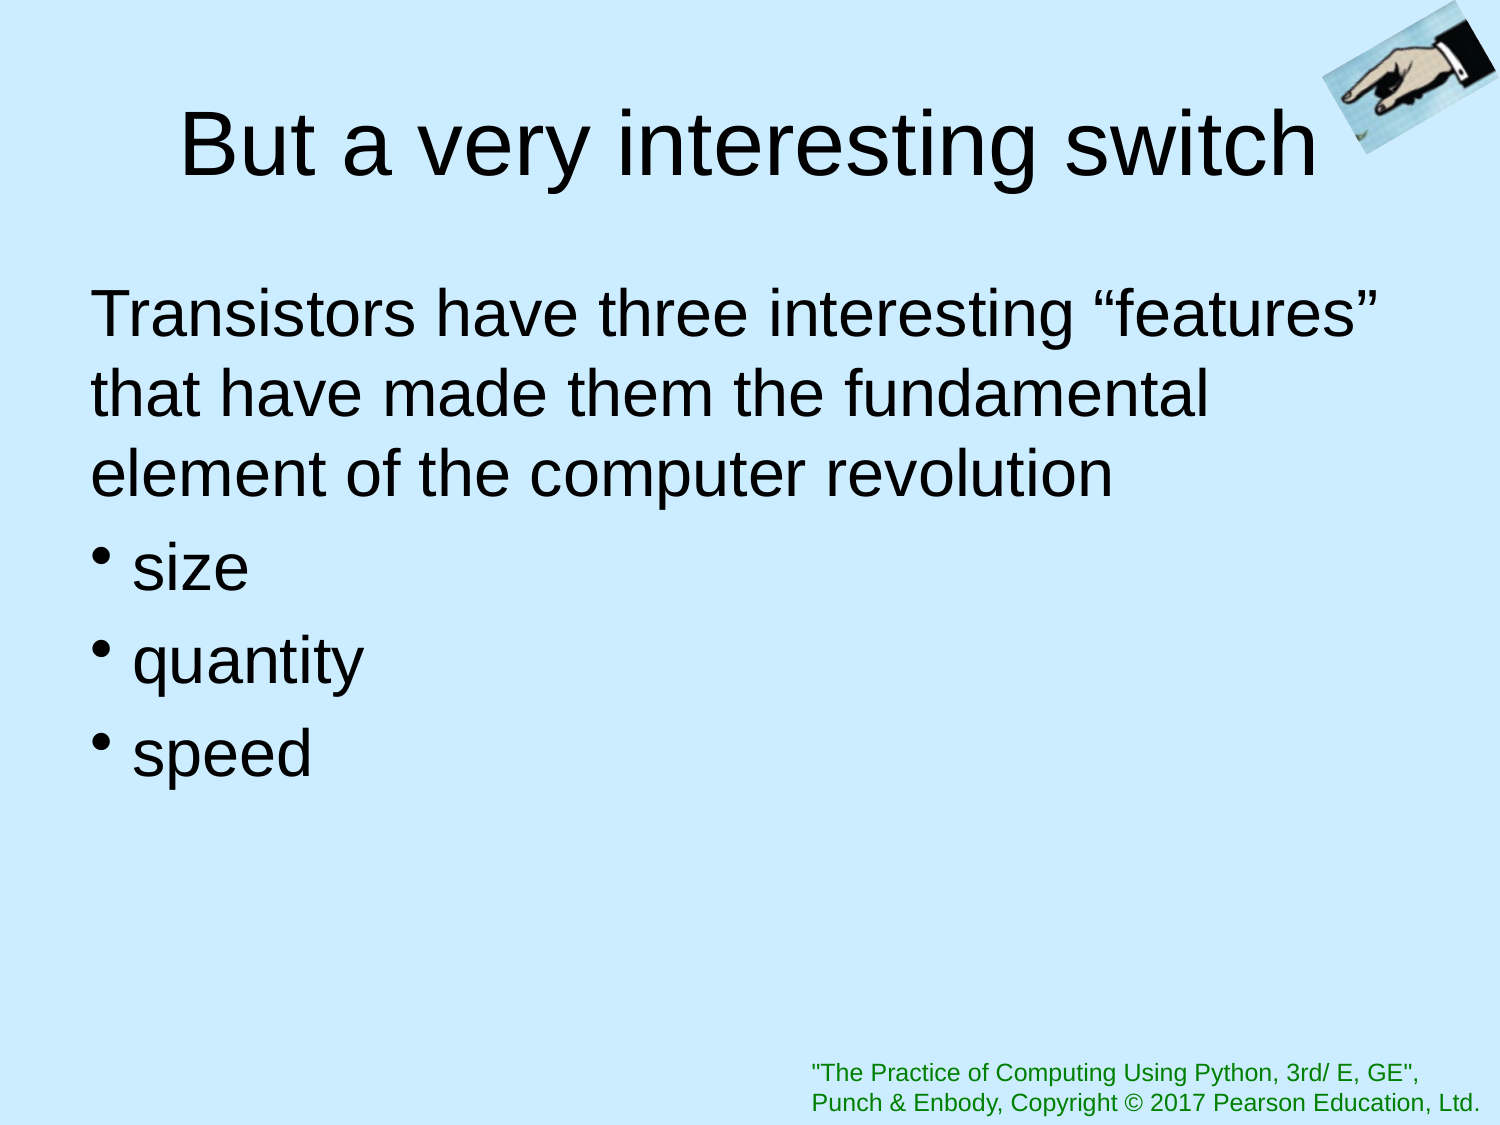

# But a very interesting switch
Transistors have three interesting “features” that have made them the fundamental element of the computer revolution
 size
 quantity
 speed